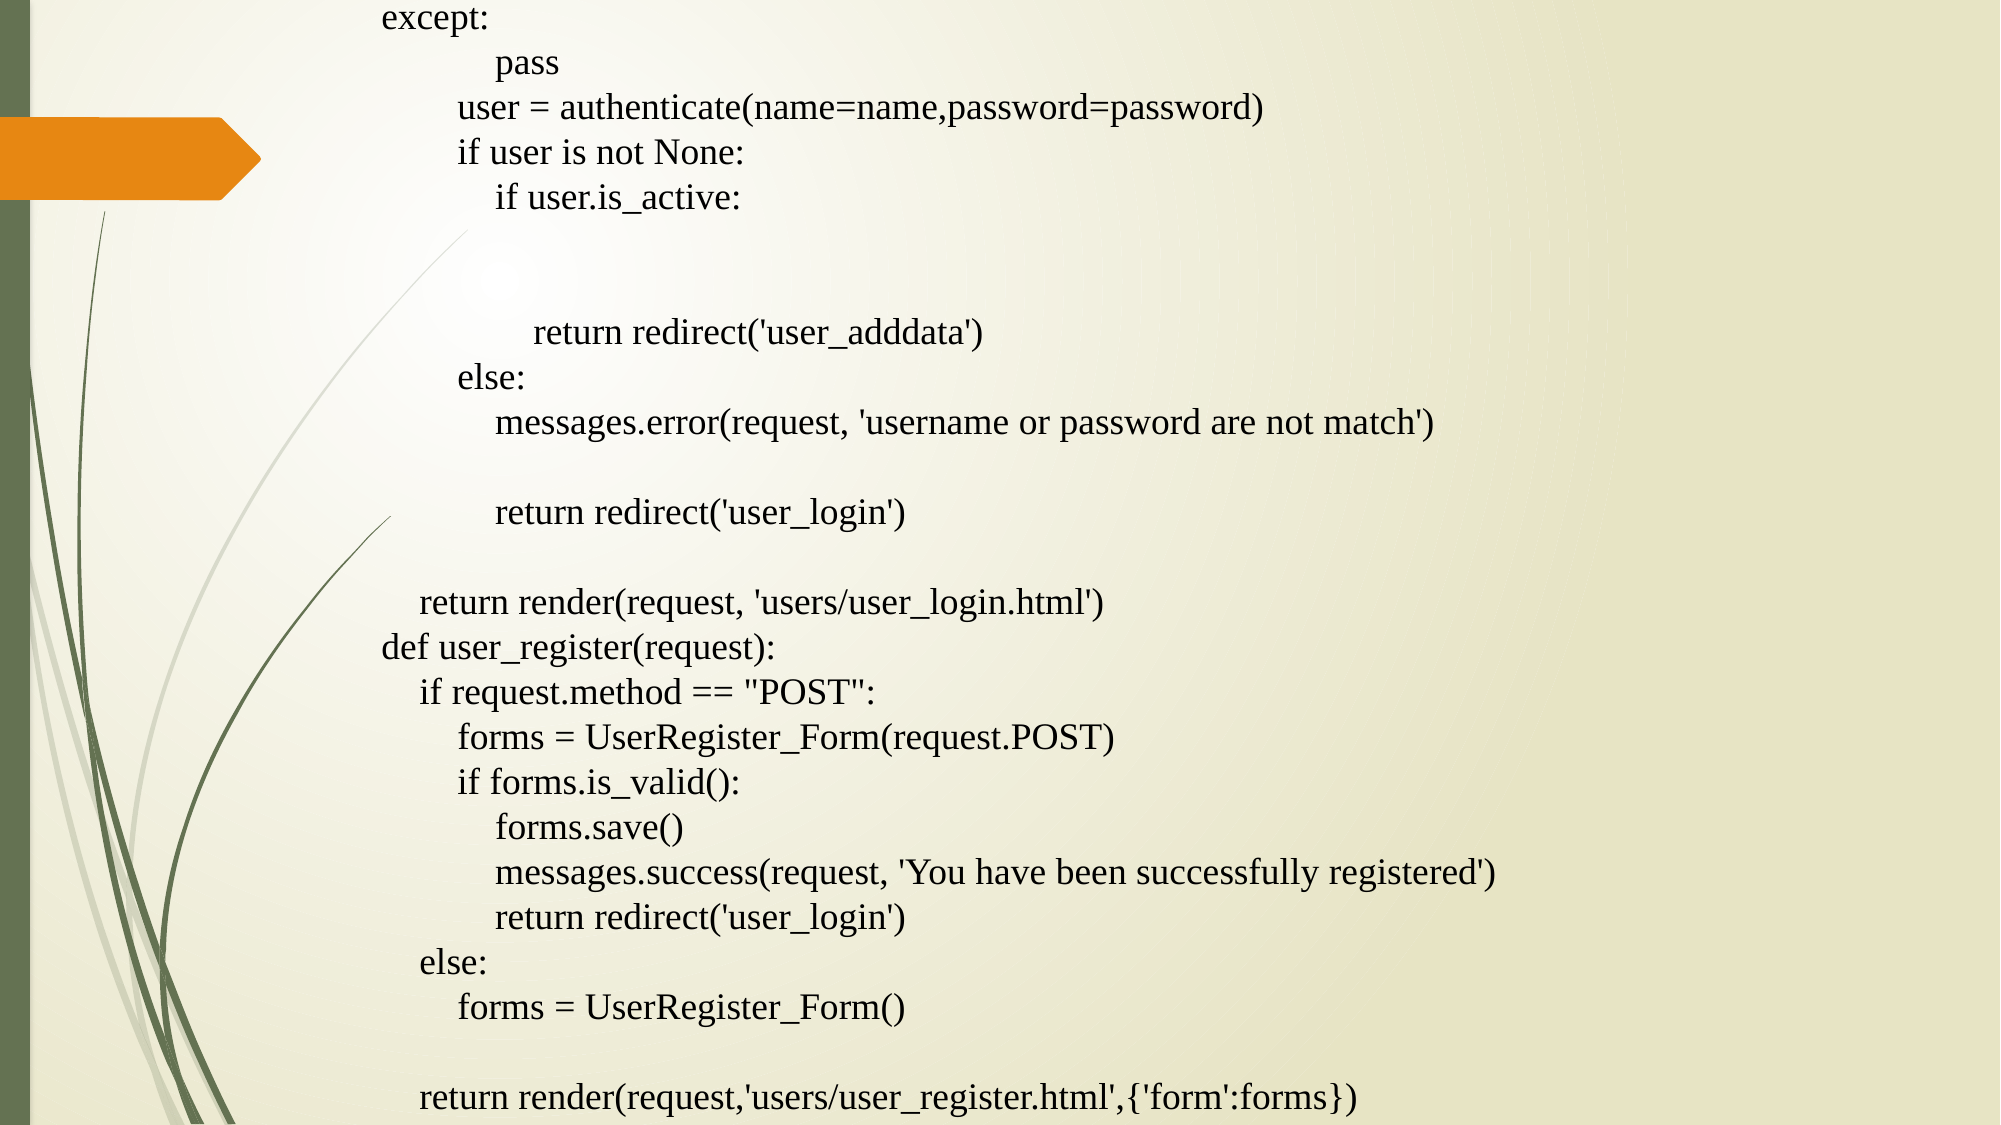

except:
            pass
        user = authenticate(name=name,password=password)
        if user is not None:
            if user.is_active:

                return redirect('user_adddata')
        else:
            messages.error(request, 'username or password are not match')

            return redirect('user_login')

    return render(request, 'users/user_login.html')
def user_register(request):
    if request.method == "POST":
        forms = UserRegister_Form(request.POST)
        if forms.is_valid():
            forms.save()
            messages.success(request, 'You have been successfully registered')
            return redirect('user_login')
    else:
        forms = UserRegister_Form()

    return render(request,'users/user_register.html',{'form':forms})